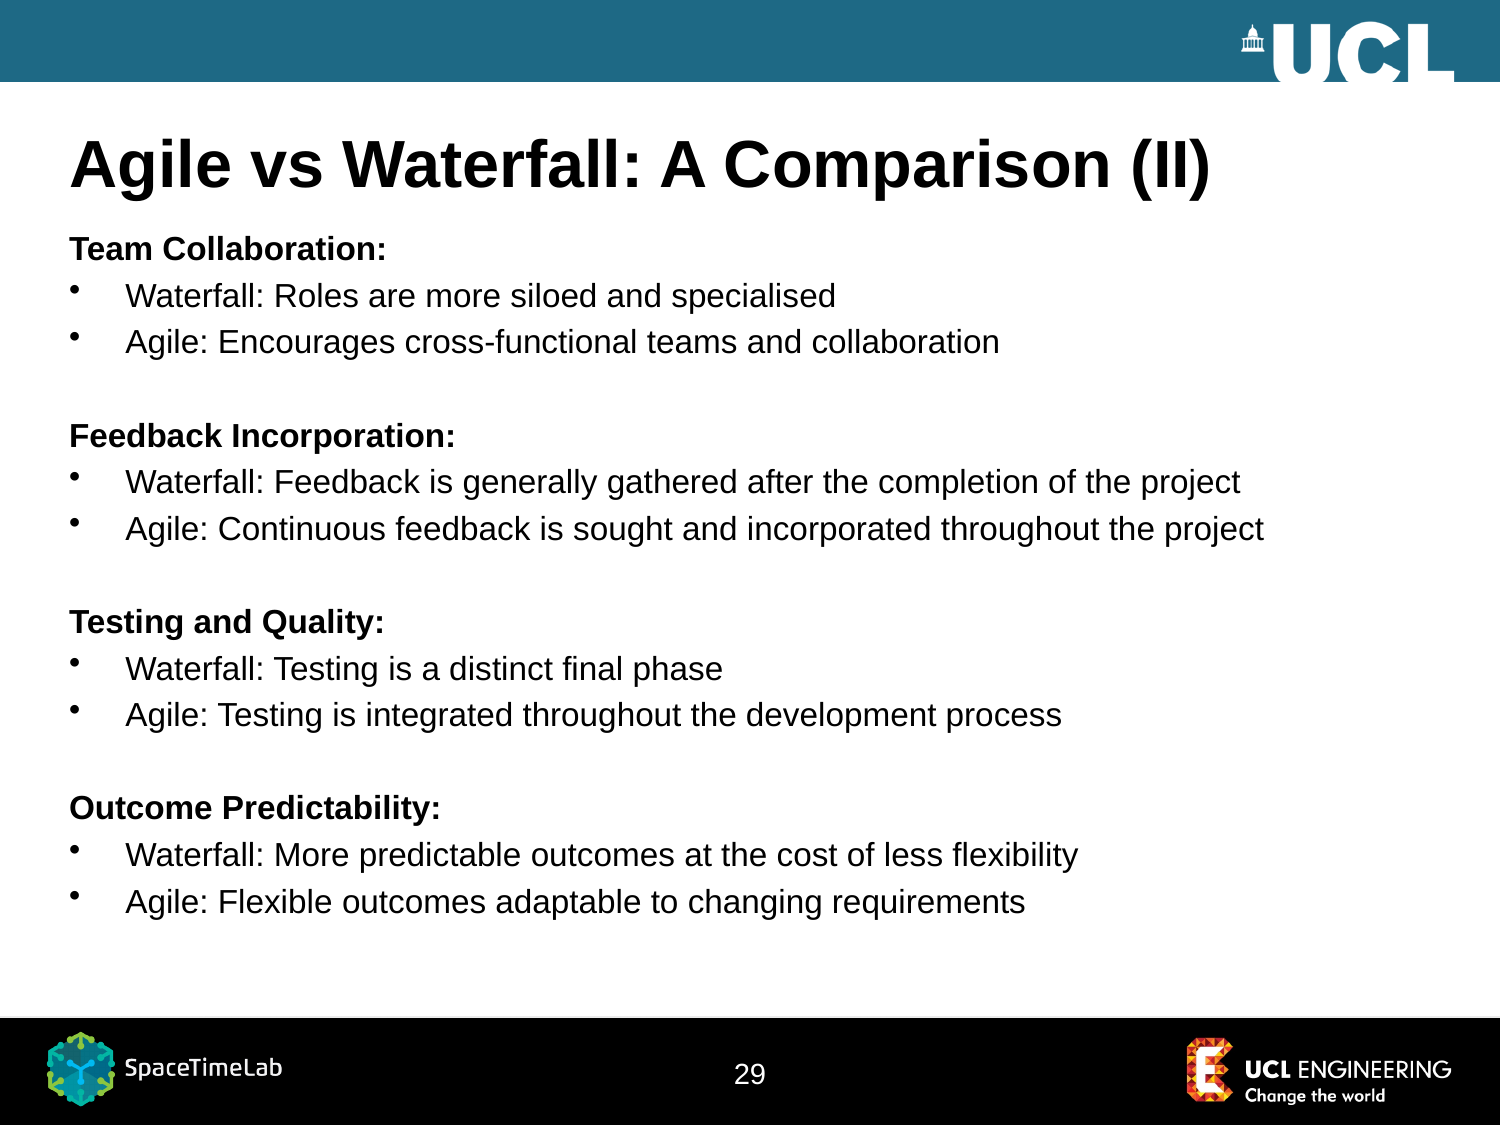

# Agile vs Waterfall: A Comparison (II)
Team Collaboration:
Waterfall: Roles are more siloed and specialised
Agile: Encourages cross-functional teams and collaboration

Feedback Incorporation:
Waterfall: Feedback is generally gathered after the completion of the project
Agile: Continuous feedback is sought and incorporated throughout the project

Testing and Quality:
Waterfall: Testing is a distinct final phase
Agile: Testing is integrated throughout the development process

Outcome Predictability:
Waterfall: More predictable outcomes at the cost of less flexibility
Agile: Flexible outcomes adaptable to changing requirements
30